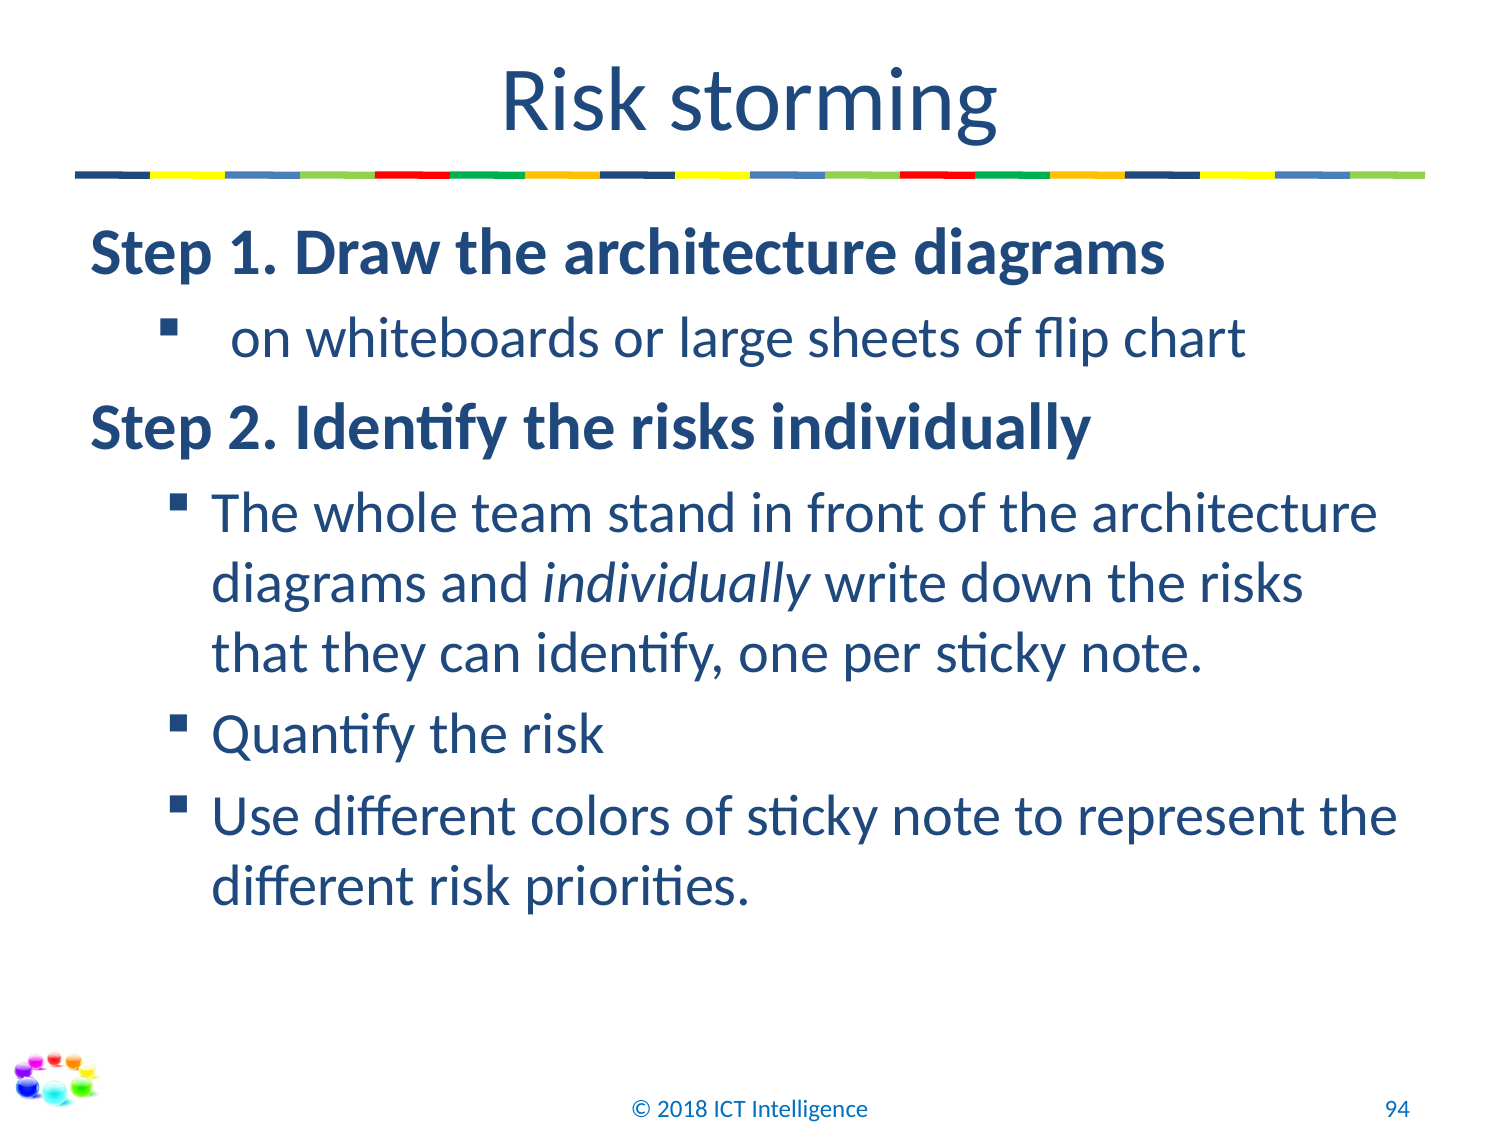

# Risk storming
Step 1. Draw the architecture diagrams
on whiteboards or large sheets of flip chart
Step 2. Identify the risks individually
The whole team stand in front of the architecture diagrams and individually write down the risks that they can identify, one per sticky note.
Quantify the risk
Use different colors of sticky note to represent the different risk priorities.

© 2018 ICT Intelligence
94